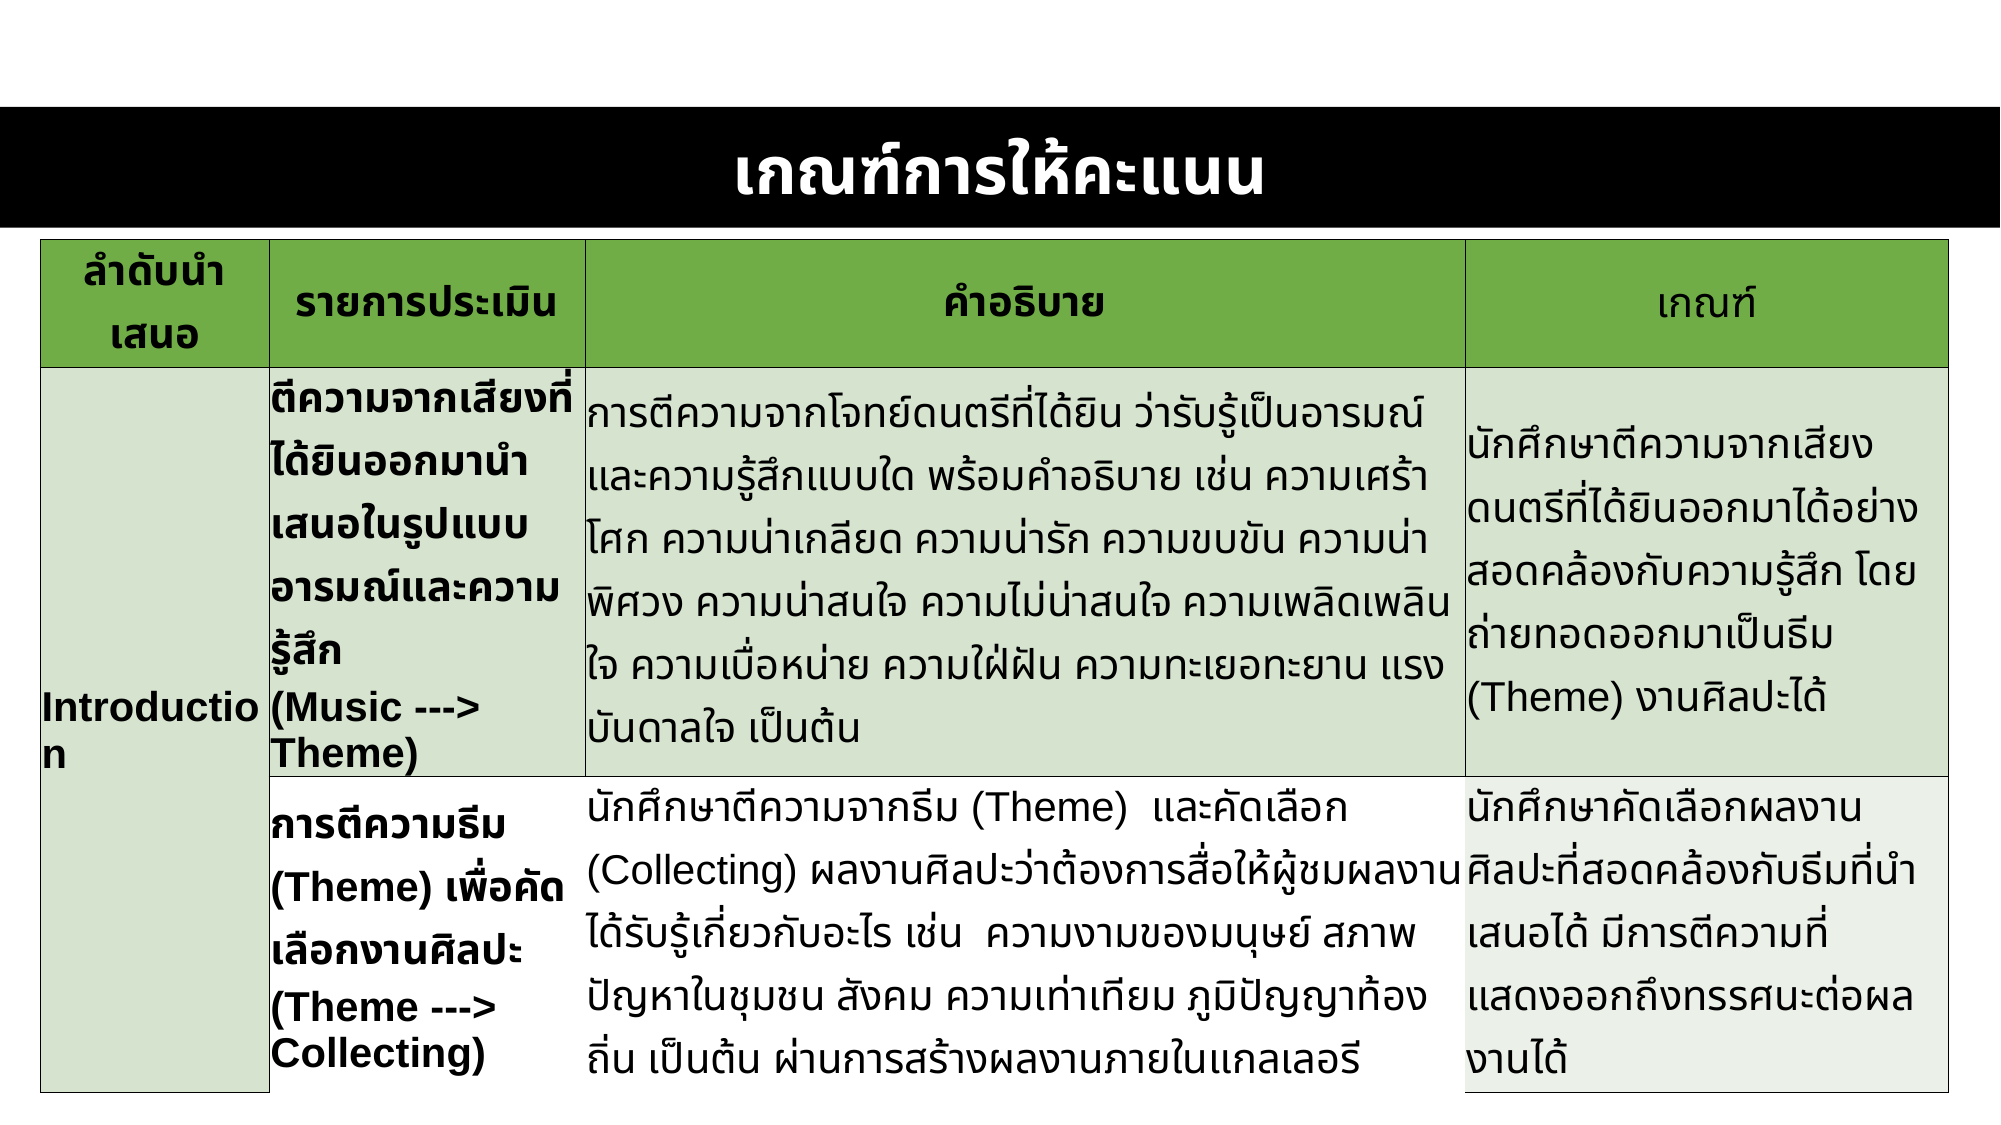

# เกณฑ์การให้คะแนน
| ลำดับนำเสนอ | รายการประเมิน | คำอธิบาย | เกณฑ์ |
| --- | --- | --- | --- |
| Introduction | ตีความจากเสียงที่ได้ยินออกมานำเสนอในรูปแบบอารมณ์และความรู้สึก (Music ---> Theme) | การตีความจากโจทย์ดนตรีที่ได้ยิน ว่ารับรู้เป็นอารมณ์และความรู้สึกแบบใด พร้อมคำอธิบาย เช่น ความเศร้าโศก ความน่าเกลียด ความน่ารัก ความขบขัน ความน่าพิศวง ความน่าสนใจ ความไม่น่าสนใจ ความเพลิดเพลินใจ ความเบื่อหน่าย ความใฝ่ฝัน ความทะเยอทะยาน แรงบันดาลใจ เป็นต้น | นักศึกษาตีความจากเสียงดนตรีที่ได้ยินออกมาได้อย่างสอดคล้องกับความรู้สึก โดยถ่ายทอดออกมาเป็นธีม (Theme) งานศิลปะได้ |
|  | การตีความธีม (Theme) เพื่อคัดเลือกงานศิลปะ (Theme ---> Collecting) | นักศึกษาตีความจากธีม (Theme) และคัดเลือก (Collecting) ผลงานศิลปะว่าต้องการสื่อให้ผู้ชมผลงานได้รับรู้เกี่ยวกับอะไร เช่น ความงามของมนุษย์ สภาพปัญหาในชุมชน สังคม ความเท่าเทียม ภูมิปัญญาท้องถิ่น เป็นต้น ผ่านการสร้างผลงานภายในแกลเลอรี | นักศึกษาคัดเลือกผลงานศิลปะที่สอดคล้องกับธีมที่นำเสนอได้ มีการตีความที่แสดงออกถึงทรรศนะต่อผลงานได้ |